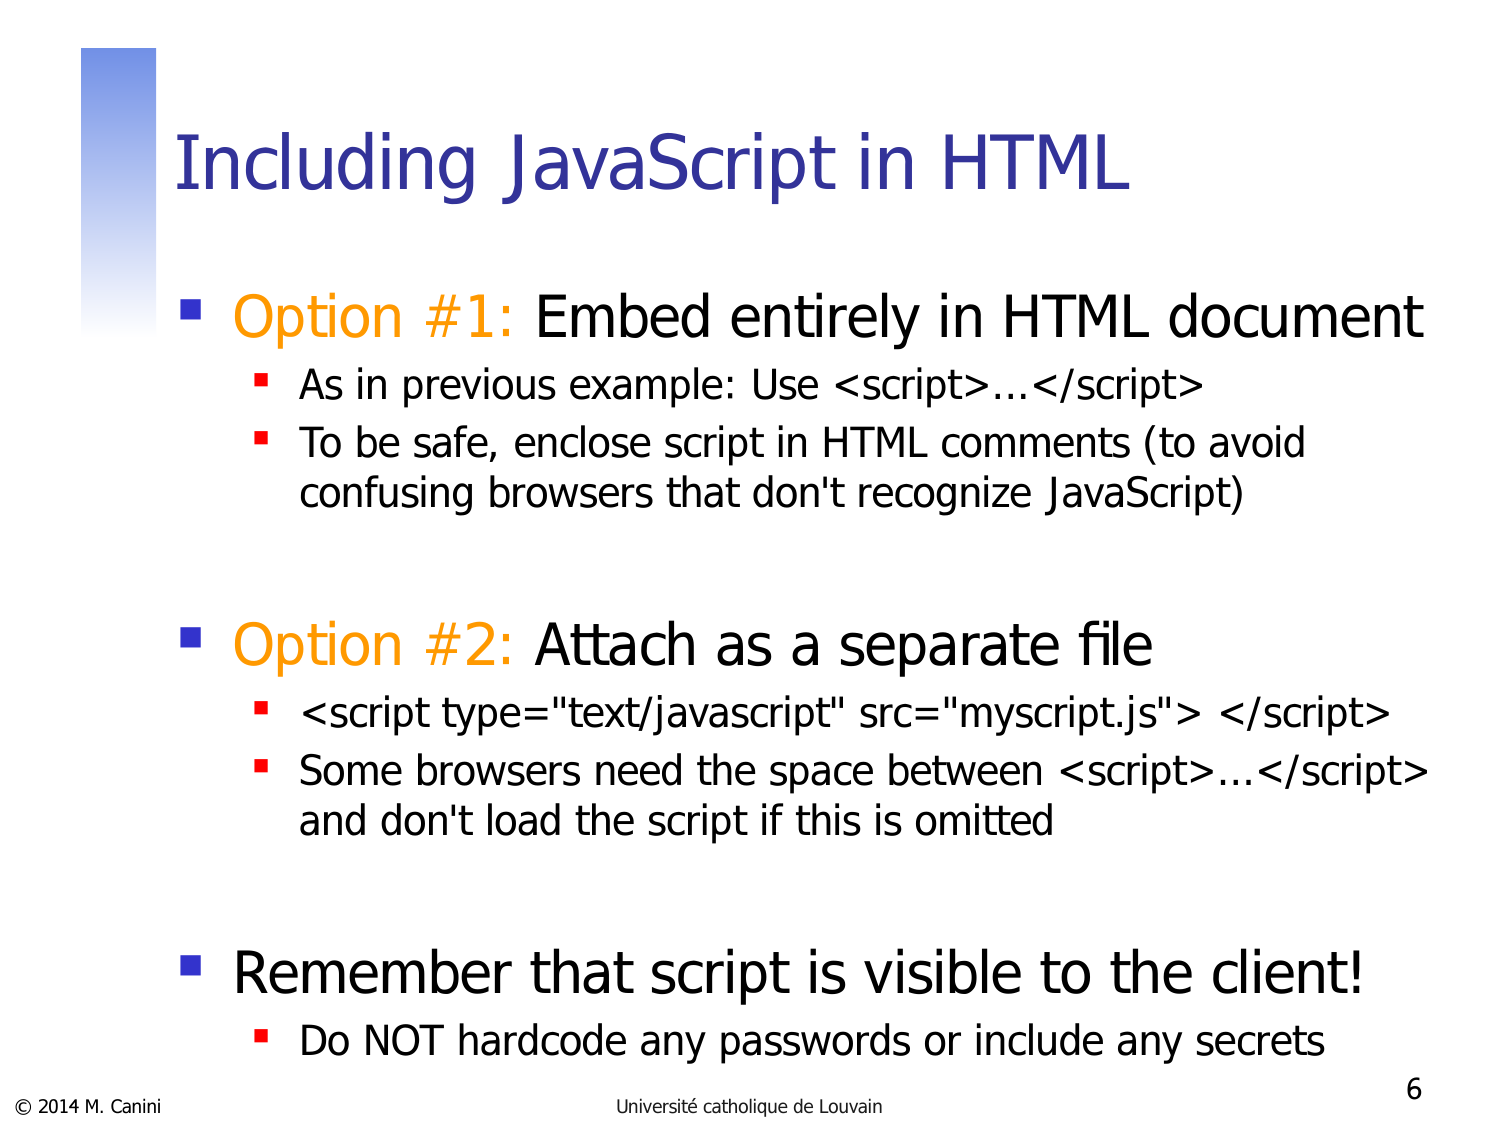

# Including JavaScript in HTML
Option #1: Embed entirely in HTML document
As in previous example: Use <script>...</script>
To be safe, enclose script in HTML comments (to avoid confusing browsers that don't recognize JavaScript)

Option #2: Attach as a separate file
<script type="text/javascript" src="myscript.js"> </script>
Some browsers need the space between <script>...</script> and don't load the script if this is omitted

Remember that script is visible to the client!
Do NOT hardcode any passwords or include any secrets

6
Université catholique de Louvain